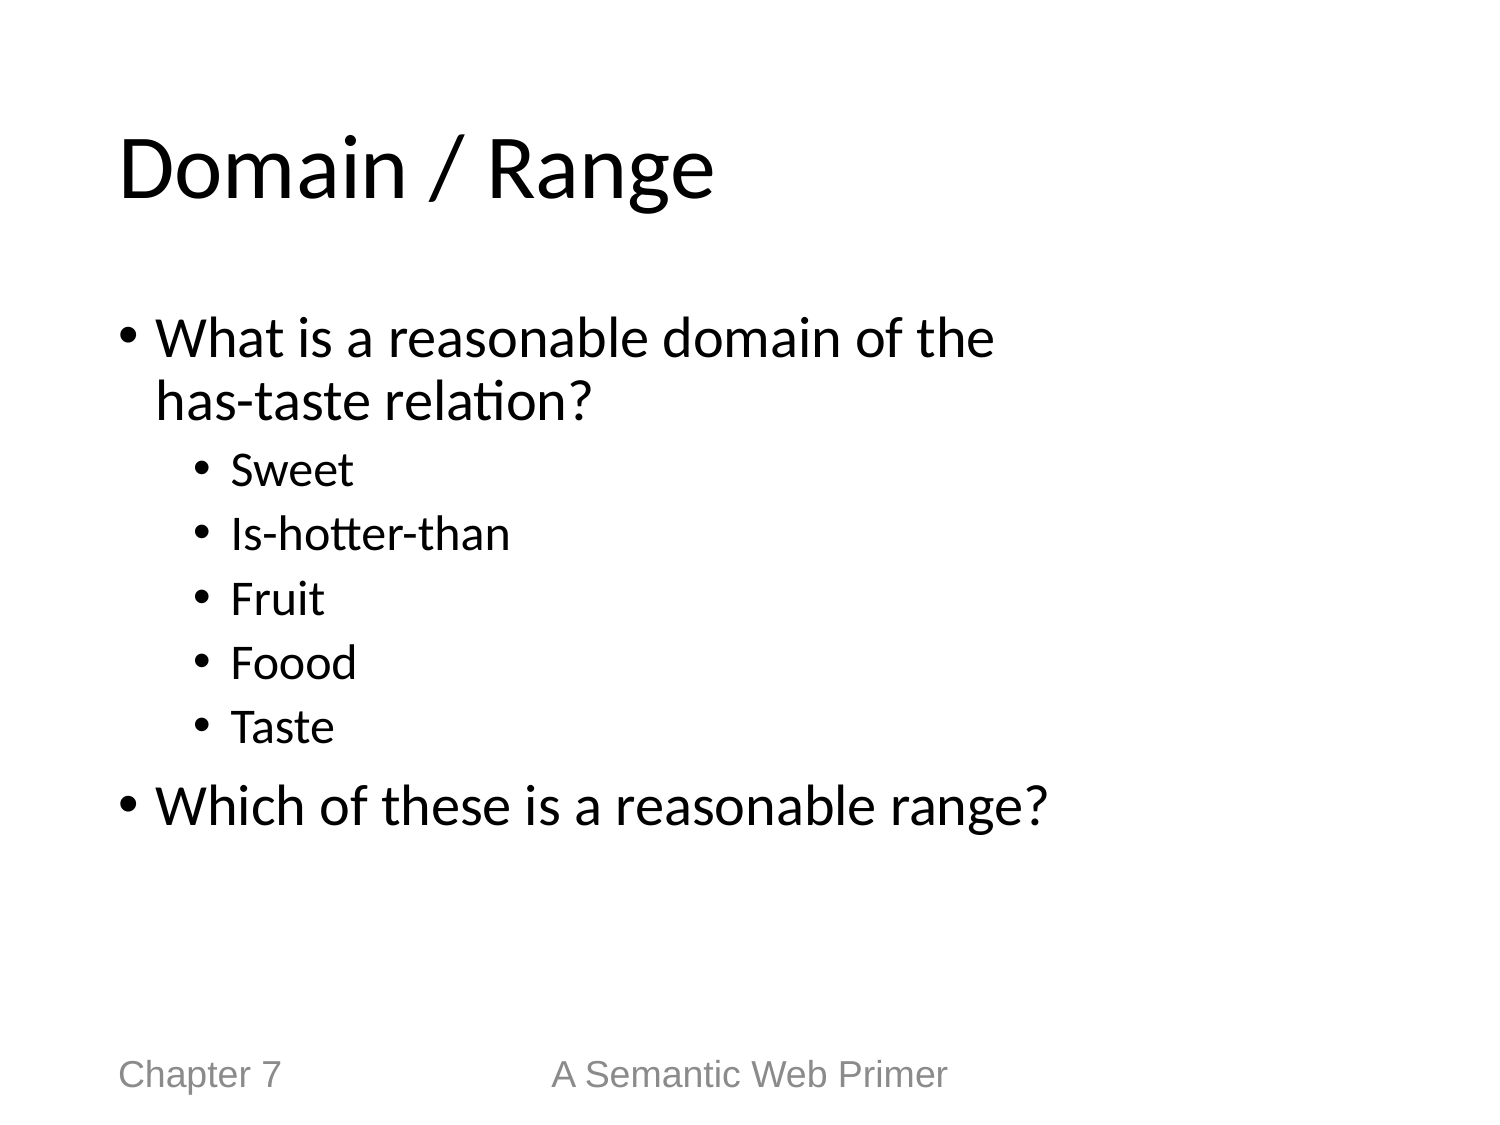

# Domain / Range
What is a reasonable domain of the
has-taste relation?
Sweet
Is-hotter-than
Fruit
Foood
Taste
Which of these is a reasonable range?
Chapter 7
A Semantic Web Primer
52